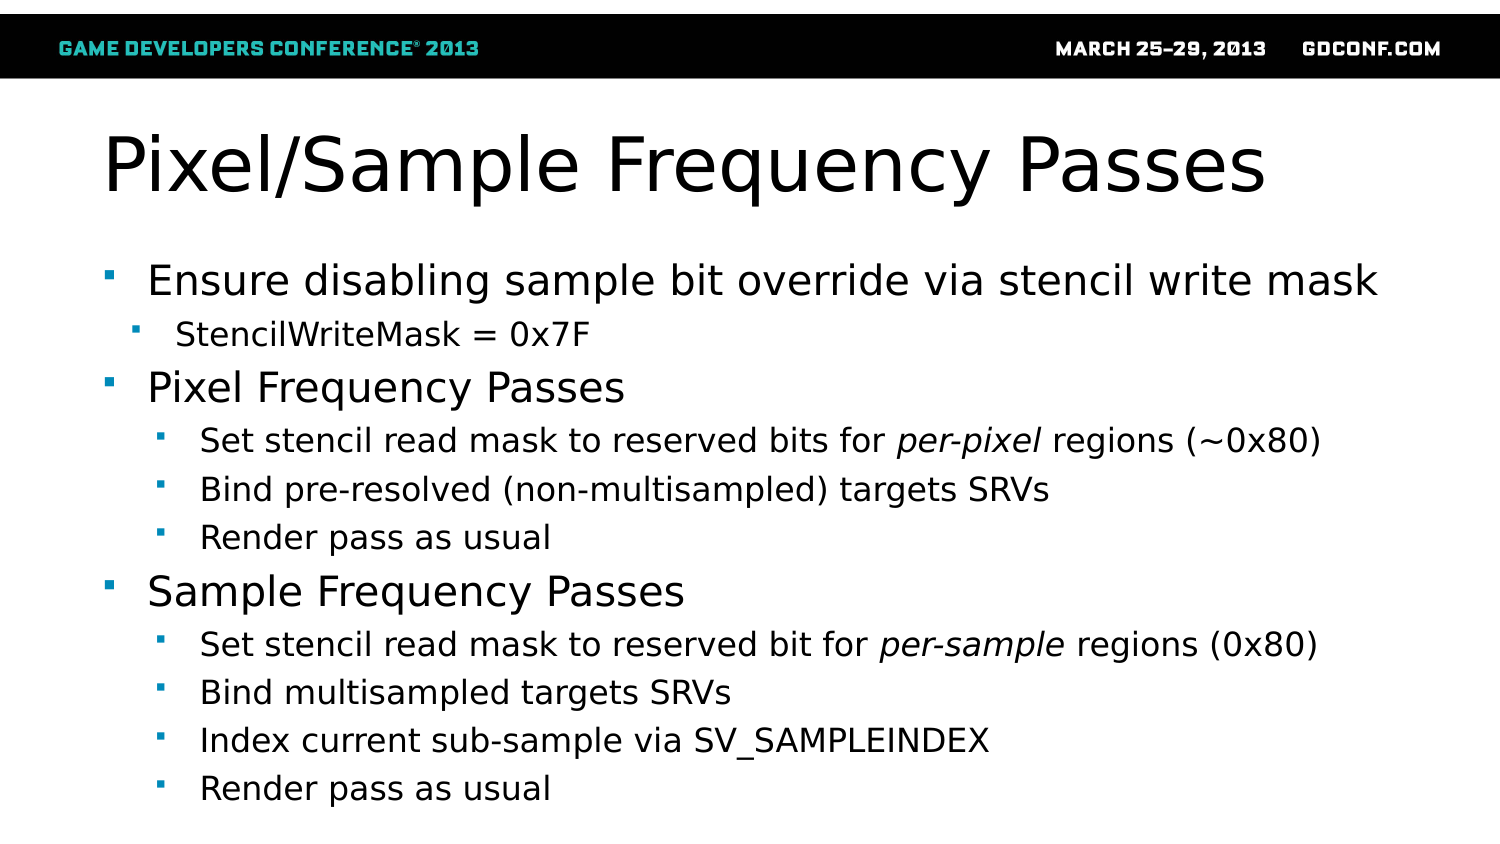

# Pixel/Sample Frequency Passes
Ensure disabling sample bit override via stencil write mask
StencilWriteMask = 0x7F
Pixel Frequency Passes
Set stencil read mask to reserved bits for per-pixel regions (~0x80)
Bind pre-resolved (non-multisampled) targets SRVs
Render pass as usual
Sample Frequency Passes
Set stencil read mask to reserved bit for per-sample regions (0x80)
Bind multisampled targets SRVs
Index current sub-sample via SV_SAMPLEINDEX
Render pass as usual